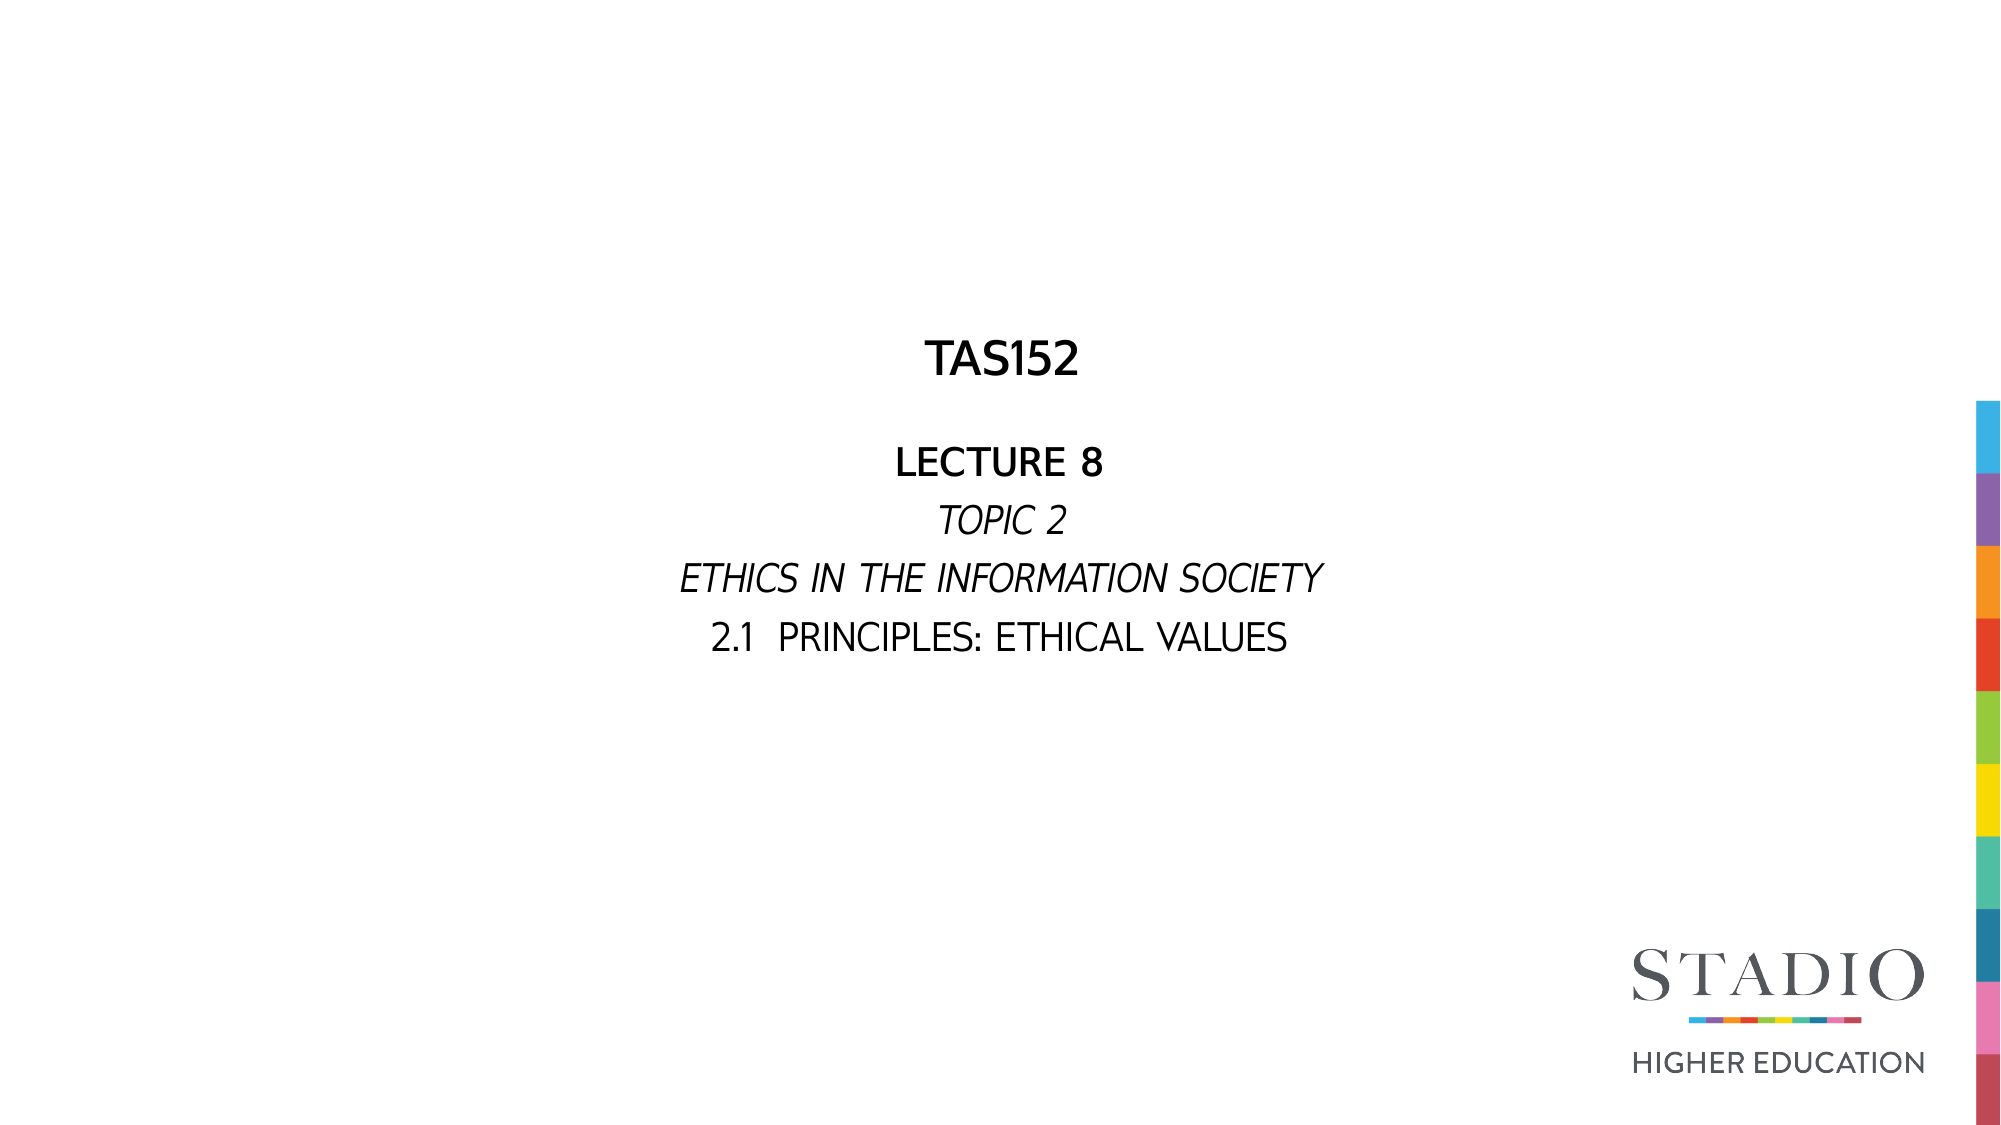

# TAS152
LECTURE 8
TOPIC 2
ETHICS IN THE INFORMATION SOCIETY
2.1  PRINCIPLES: ETHICAL VALUES